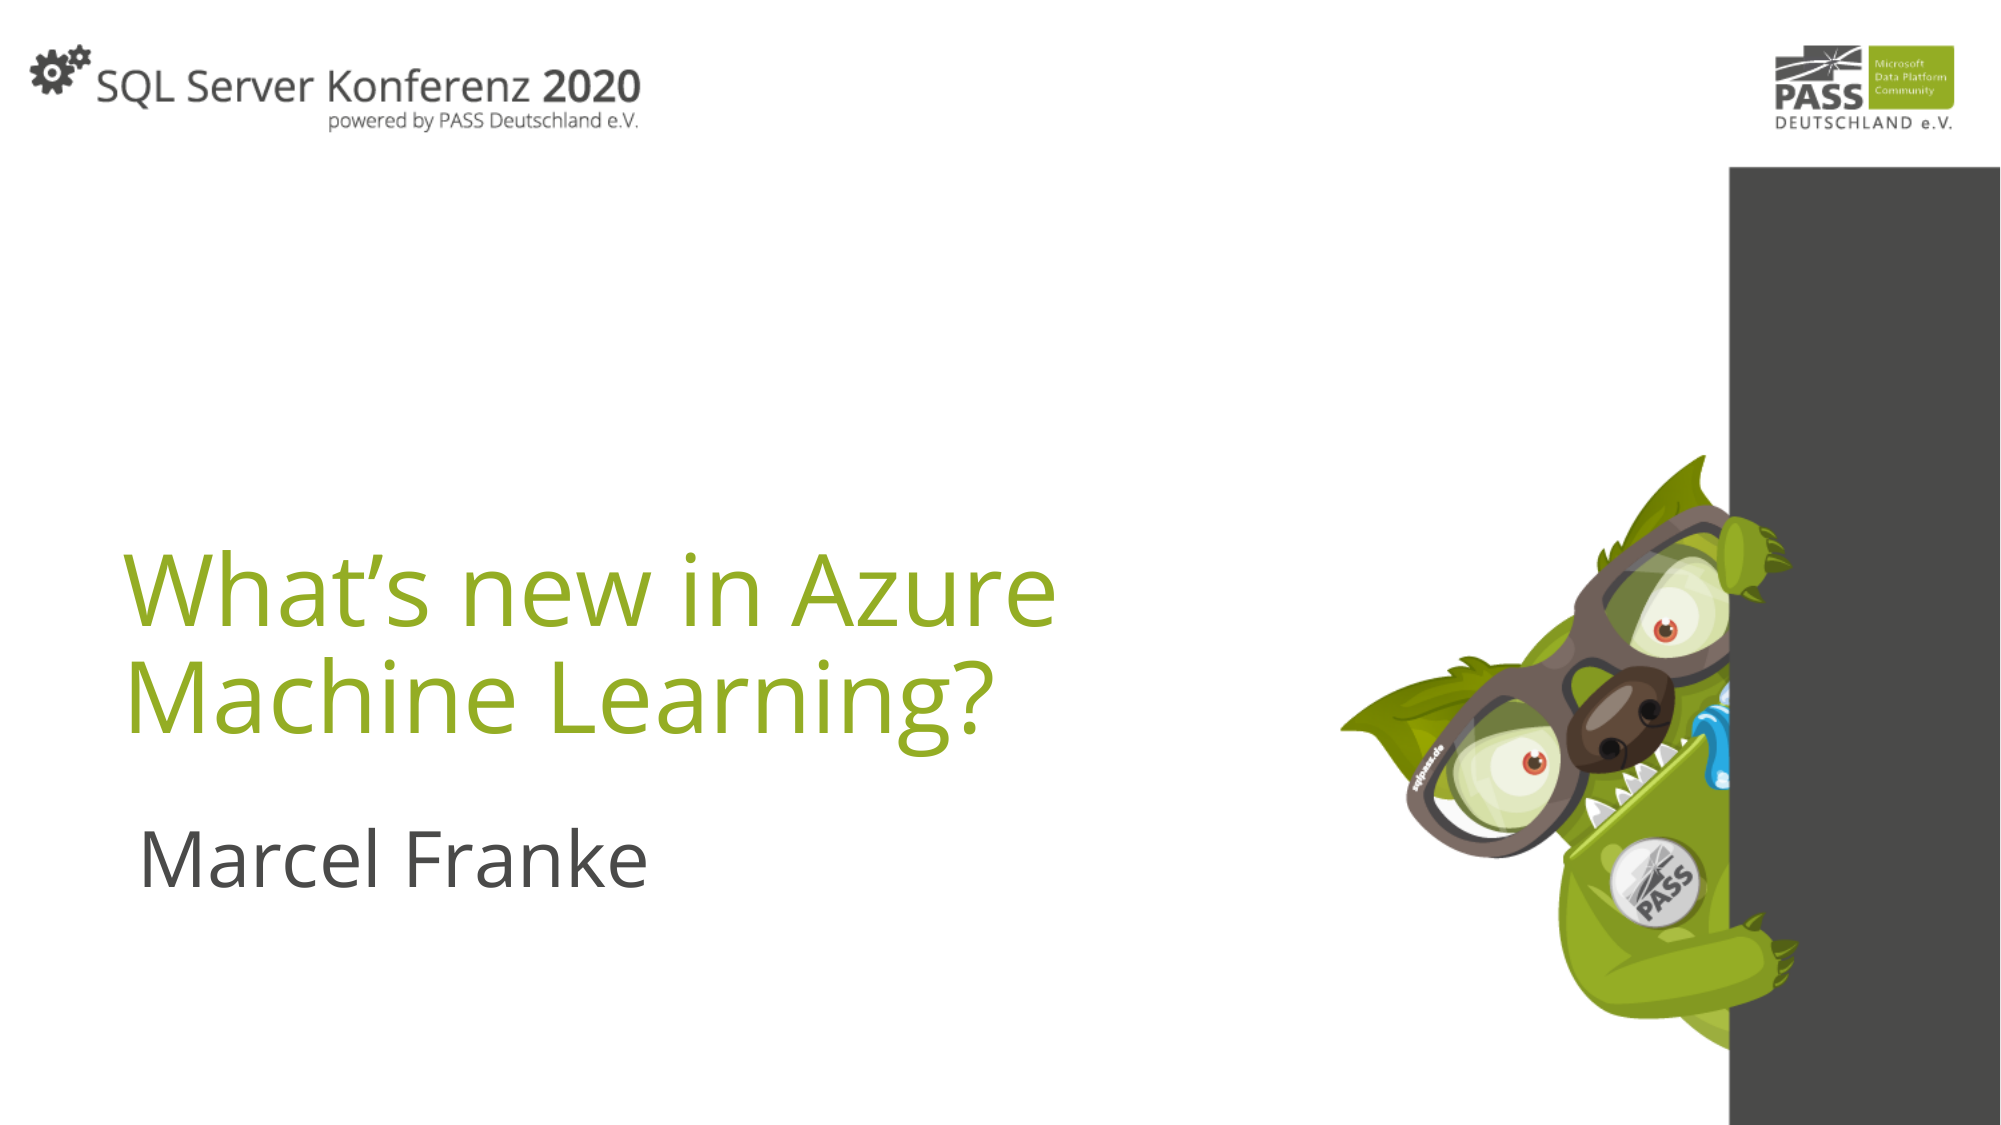

# What’s new in Azure Machine Learning?
Marcel Franke